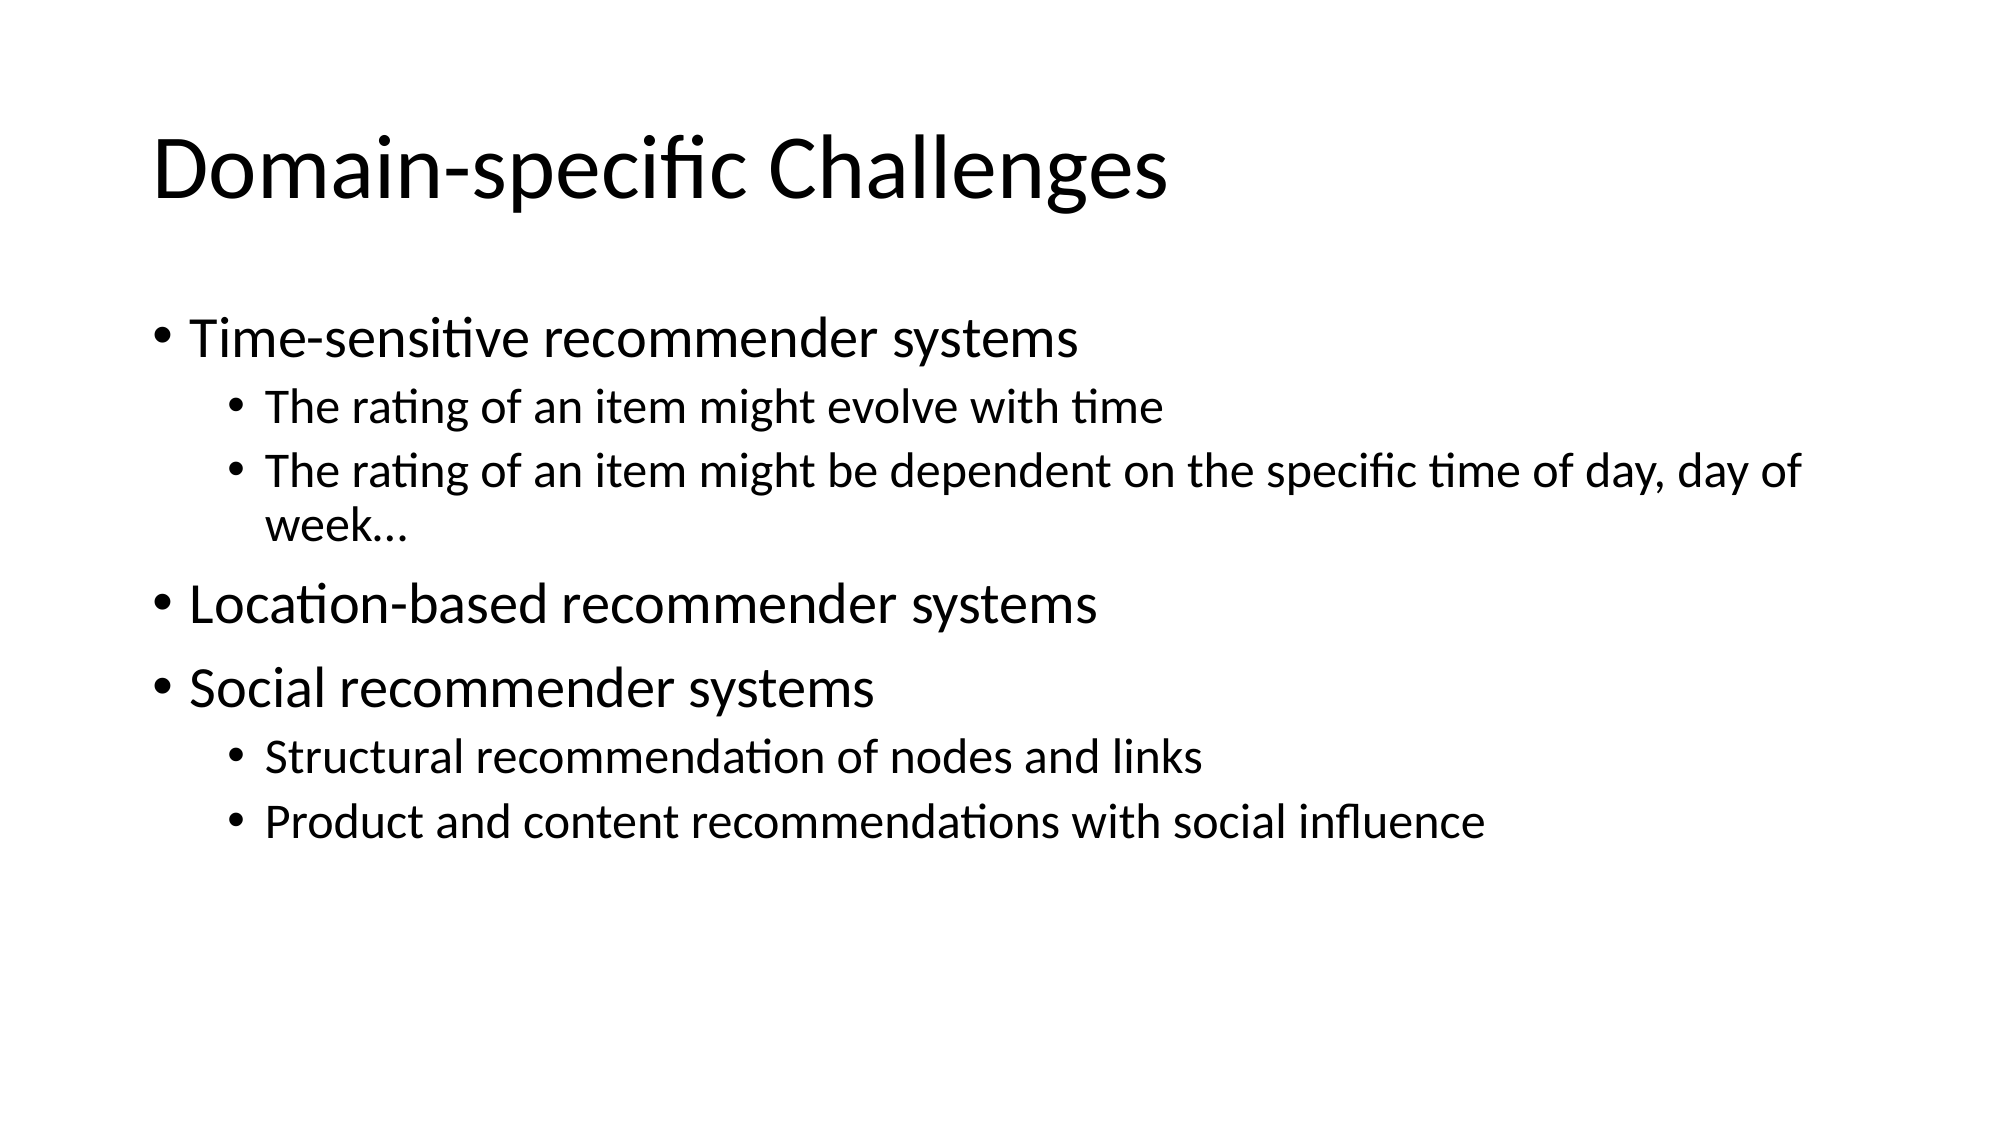

# Domain-specific Challenges
Time-sensitive recommender systems
The rating of an item might evolve with time
The rating of an item might be dependent on the specific time of day, day of week…
Location-based recommender systems
Social recommender systems
Structural recommendation of nodes and links
Product and content recommendations with social influence